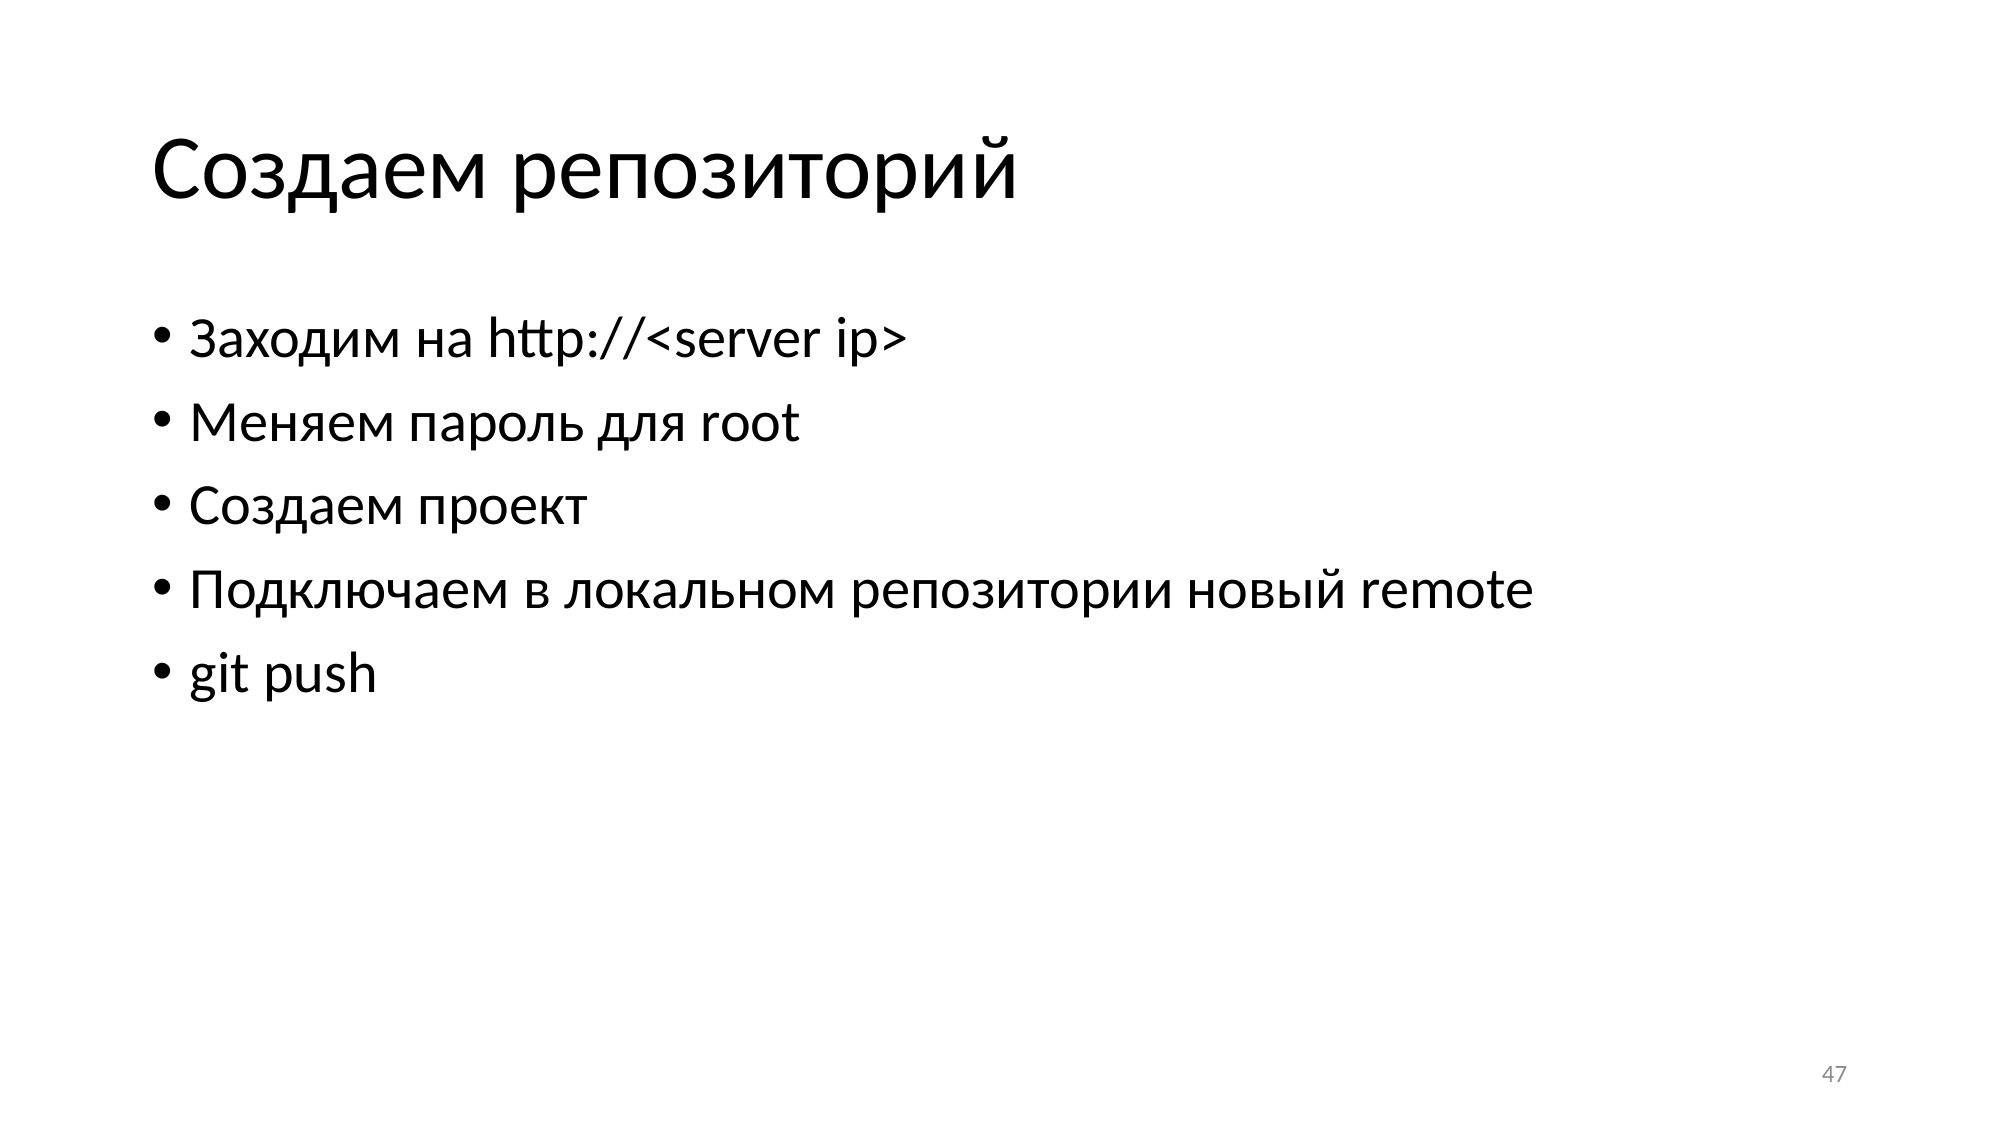

# Создаем репозиторий
Заходим на http://<server ip>
Меняем пароль для root
Создаем проект
Подключаем в локальном репозитории новый remote
git push
47